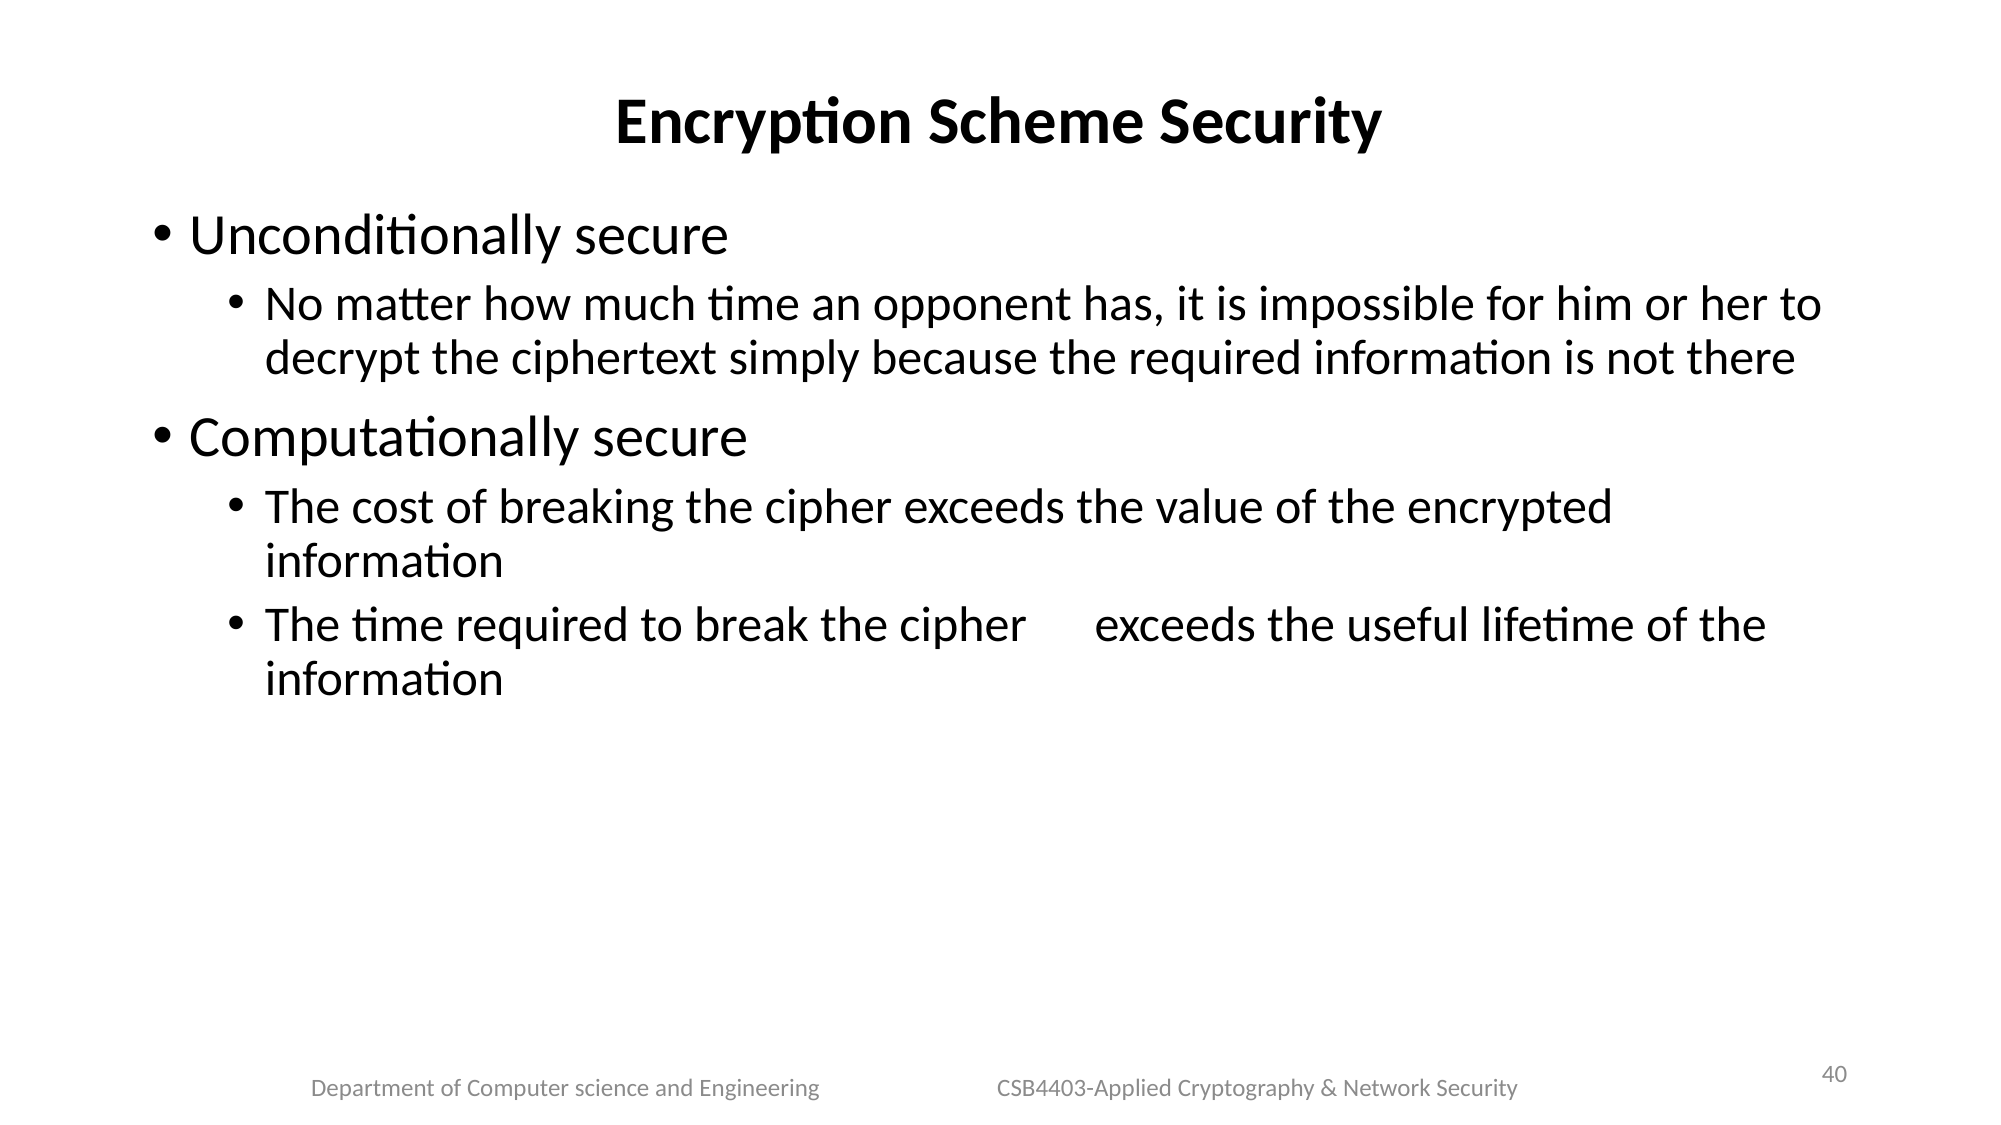

# Encryption Scheme Security
Unconditionally secure
No matter how much time an opponent has, it is impossible for him or her to decrypt the ciphertext simply because the required information is not there
Computationally secure
The cost of breaking the cipher exceeds the value of the encrypted information
The time required to break the cipher      exceeds the useful lifetime of the      information
40
Department of Computer science and Engineering                               CSB4403-Applied Cryptography & Network Security